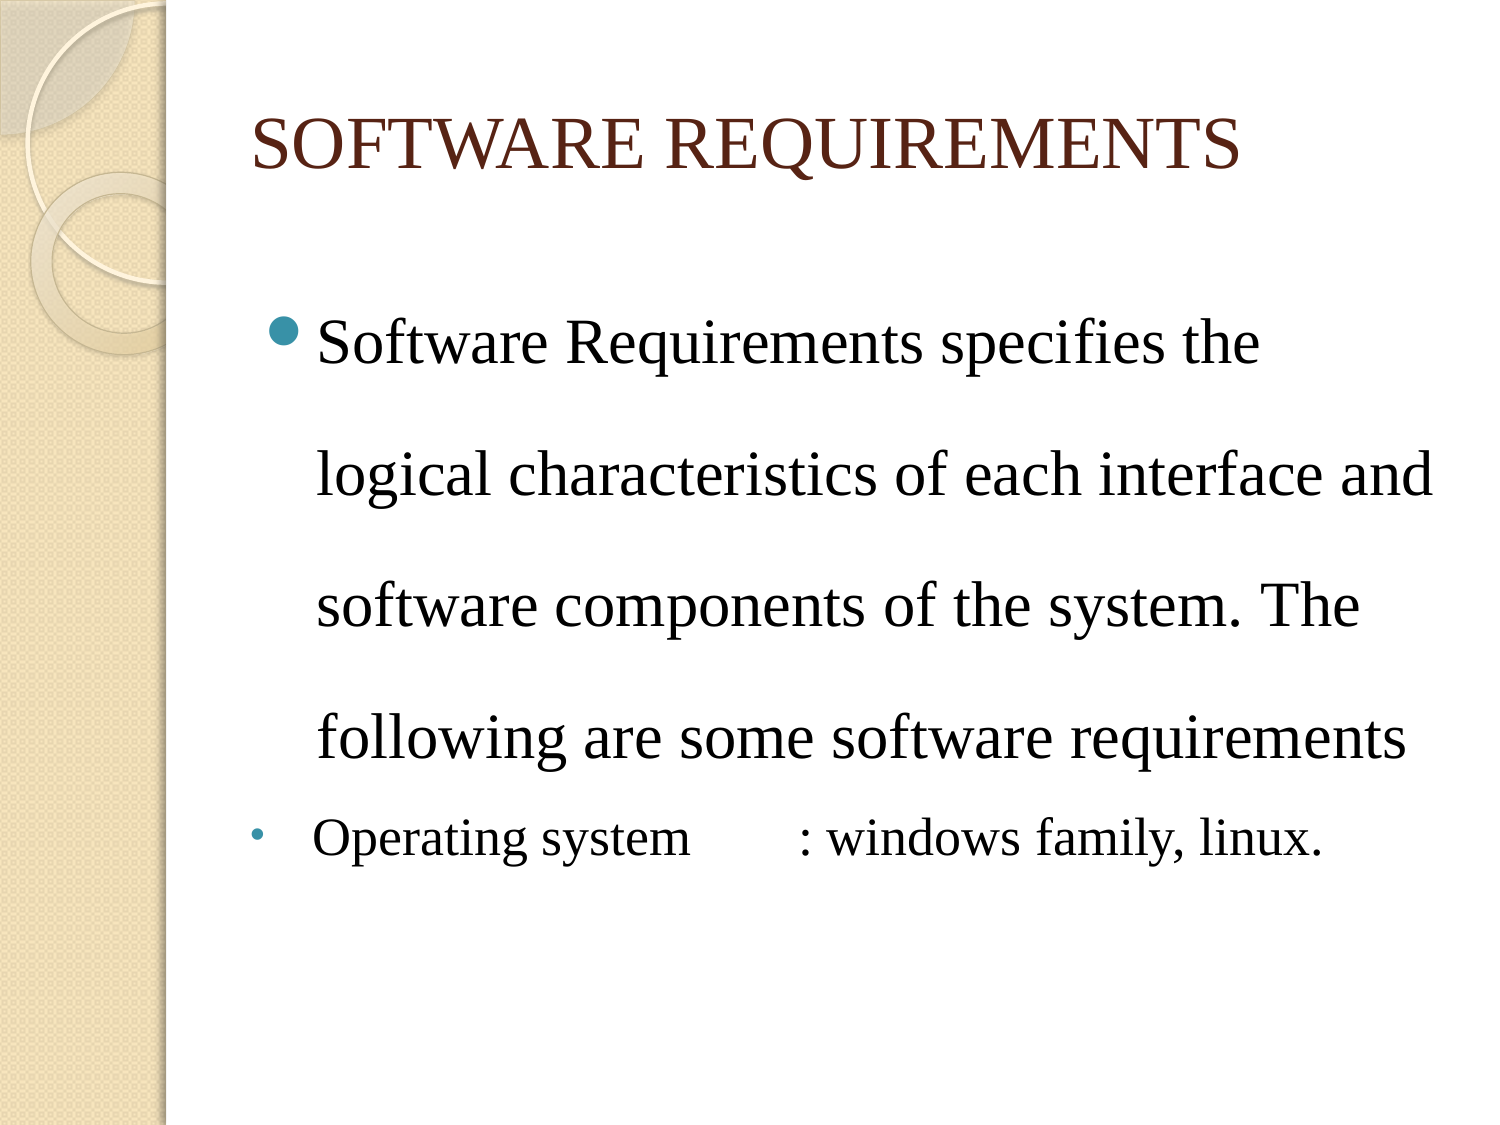

# SOFTWARE REQUIREMENTS
Software Requirements specifies the logical characteristics of each interface and software components of the system. The following are some software requirements

Operating system	    : windows family, linux.